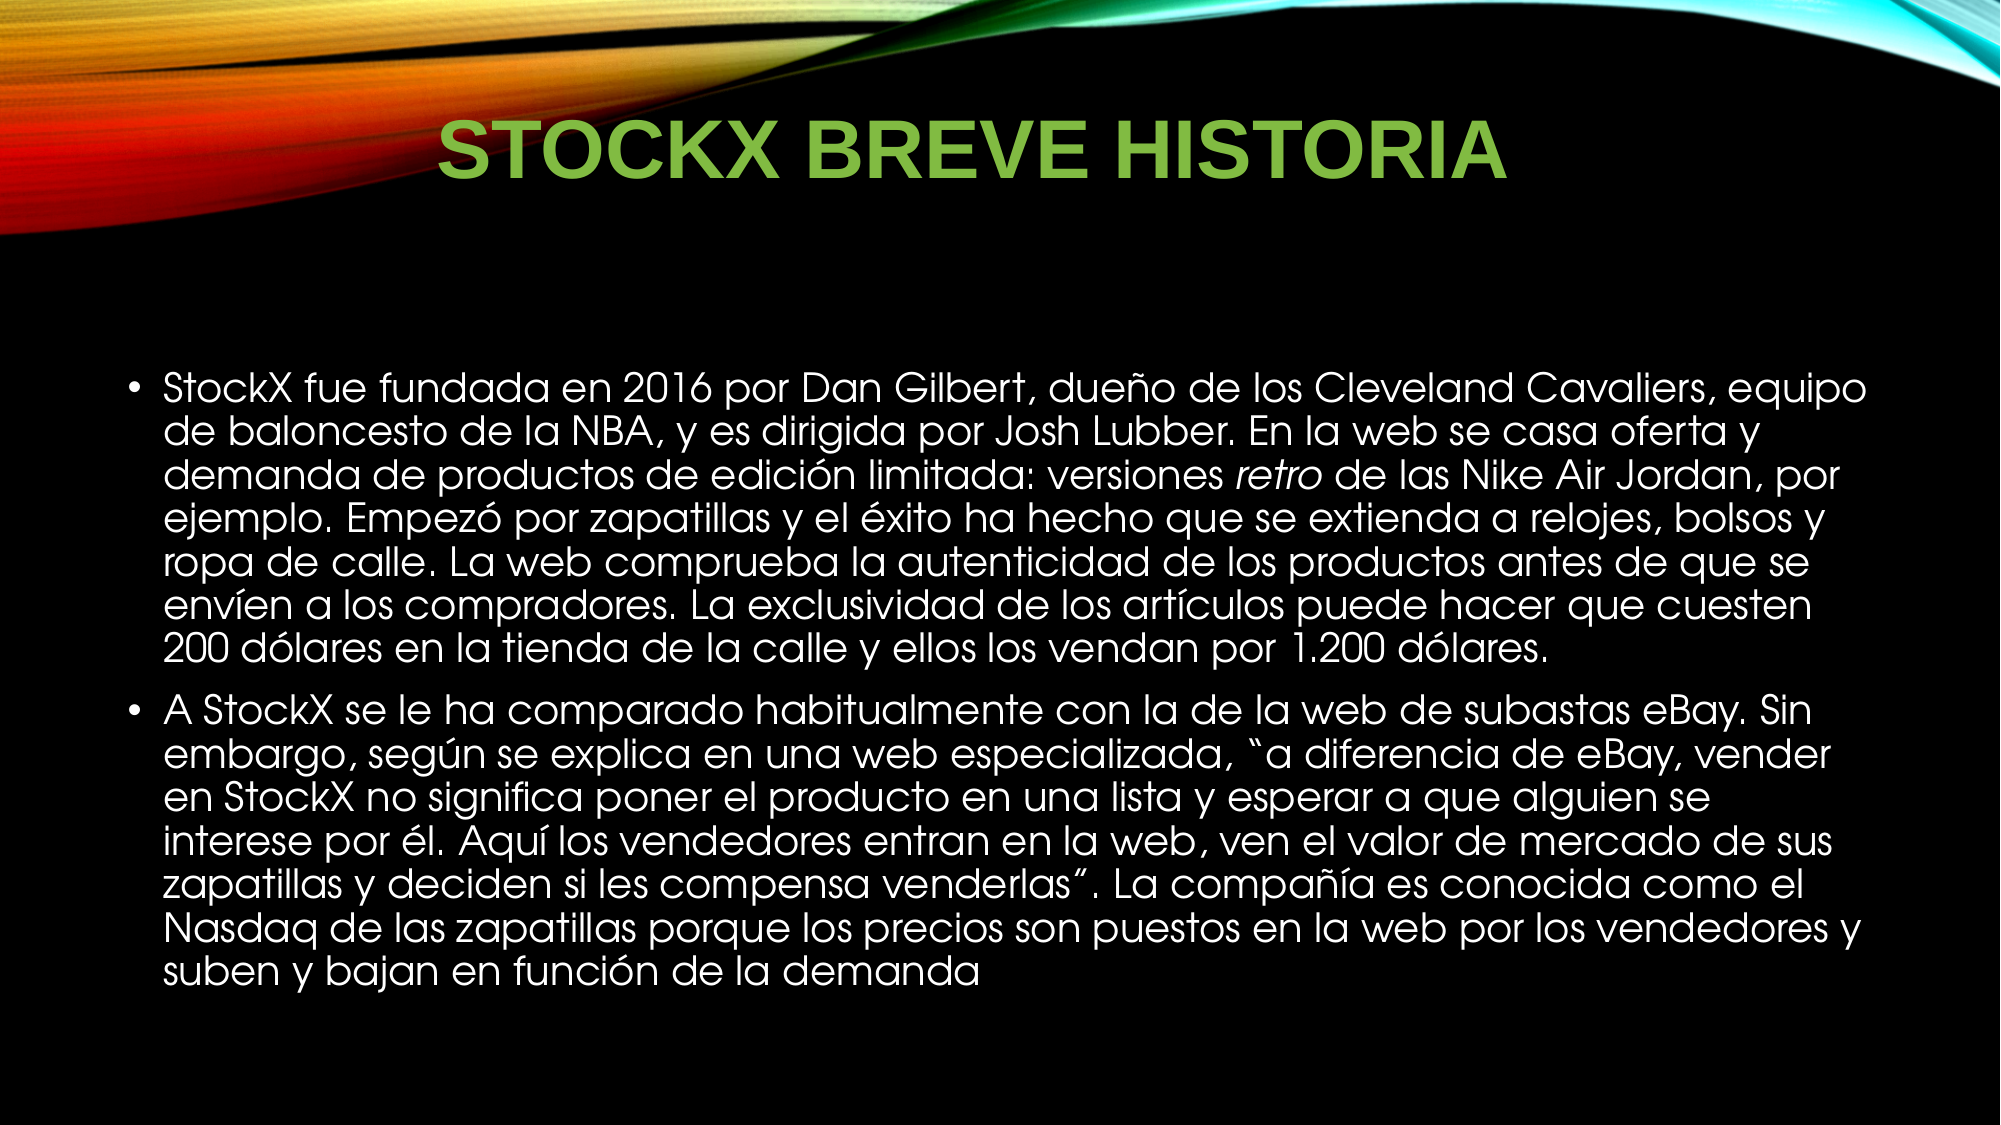

# Stockx breve historia
StockX fue fundada en 2016 por Dan Gilbert, dueño de los Cleveland Cavaliers, equipo de baloncesto de la NBA, y es dirigida por Josh Lubber. En la web se casa oferta y demanda de productos de edición limitada: versiones retro de las Nike Air Jordan, por ejemplo. Empezó por zapatillas y el éxito ha hecho que se extienda a relojes, bolsos y ropa de calle. La web comprueba la autenticidad de los productos antes de que se envíen a los compradores. La exclusividad de los artículos puede hacer que cuesten 200 dólares en la tienda de la calle y ellos los vendan por 1.200 dólares.
A StockX se le ha comparado habitualmente con la de la web de subastas eBay. Sin embargo, según se explica en una web especializada, “a diferencia de eBay, vender en StockX no significa poner el producto en una lista y esperar a que alguien se interese por él. Aquí los vendedores entran en la web, ven el valor de mercado de sus zapatillas y deciden si les compensa venderlas”. La compañía es conocida como el Nasdaq de las zapatillas porque los precios son puestos en la web por los vendedores y suben y bajan en función de la demanda